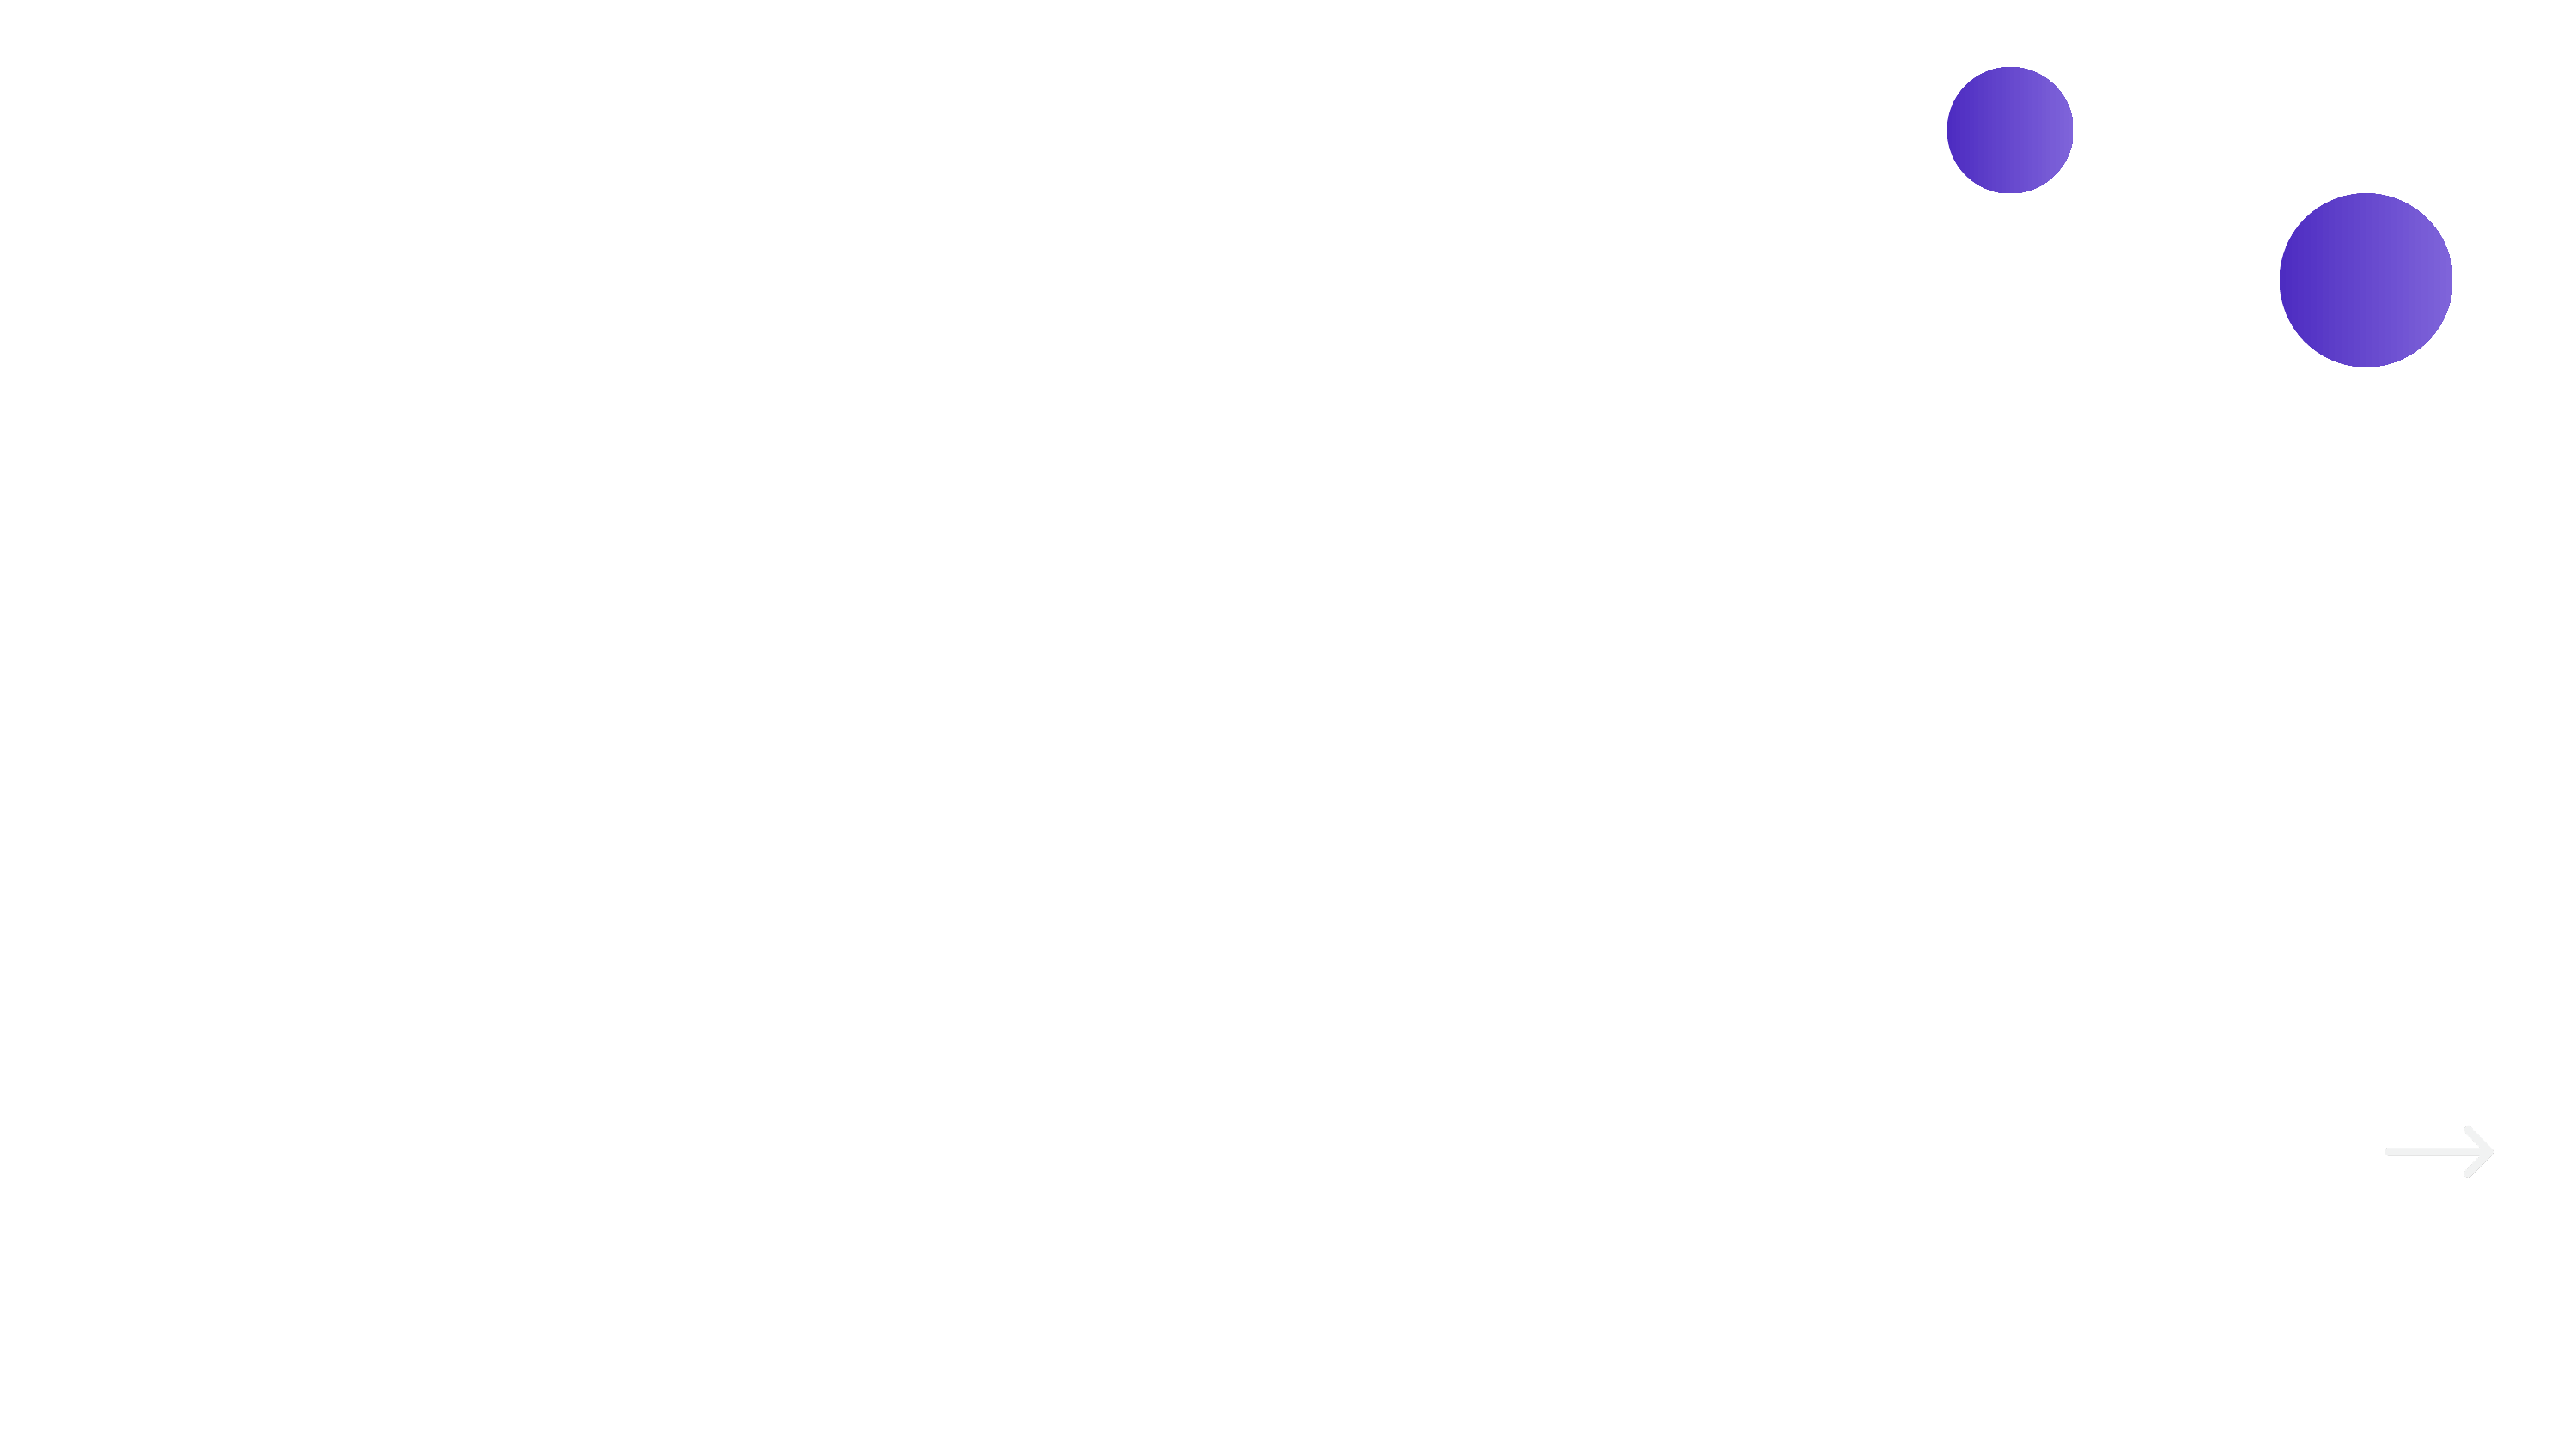

QUY TRÌNH MÃ HÓA
🔹 Bước 1: Người dùng chọn tệp/thư mục cần mã hóa.
🔹 Bước 2: Nhập mật khẩu bảo vệ dữ liệu.
🔹 Bước 3: Chương trình tạo khóa AES từ mật khẩu, salt, nonce.
🔹 Bước 4: Mã hóa dữ liệu bằng AES-GCM, sinh mã xác thực (Tag).
🔹 Bước 5: Ghi file mã hóa ra đĩa với định dạng .enc.